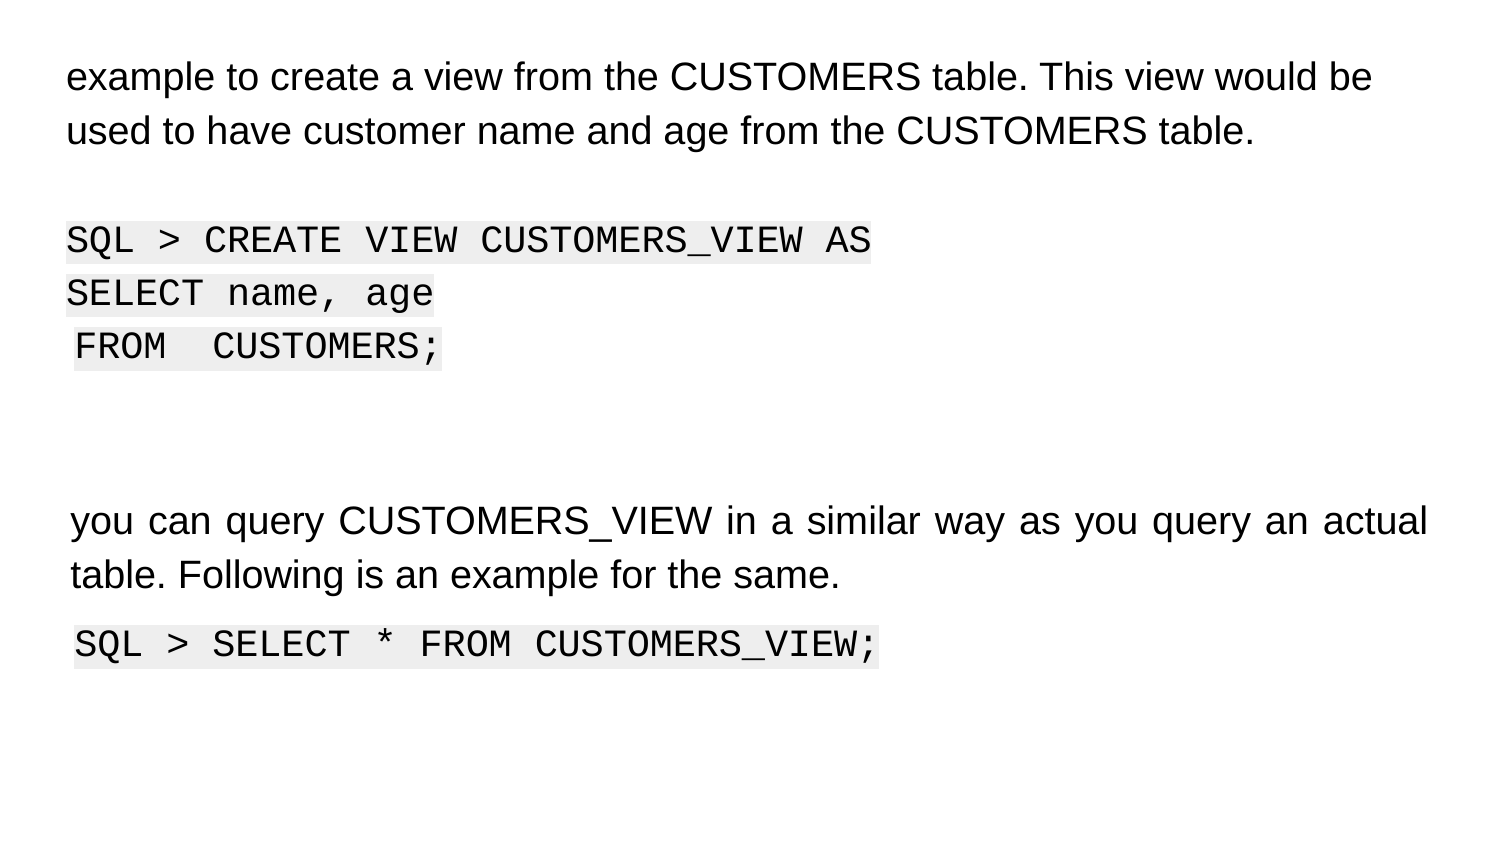

example to create a view from the CUSTOMERS table. This view would be used to have customer name and age from the CUSTOMERS table.

SQL > CREATE VIEW CUSTOMERS_VIEW AS
SELECT name, age
FROM  CUSTOMERS;

you can query CUSTOMERS_VIEW in a similar way as you query an actual table. Following is an example for the same.
SQL > SELECT * FROM CUSTOMERS_VIEW;